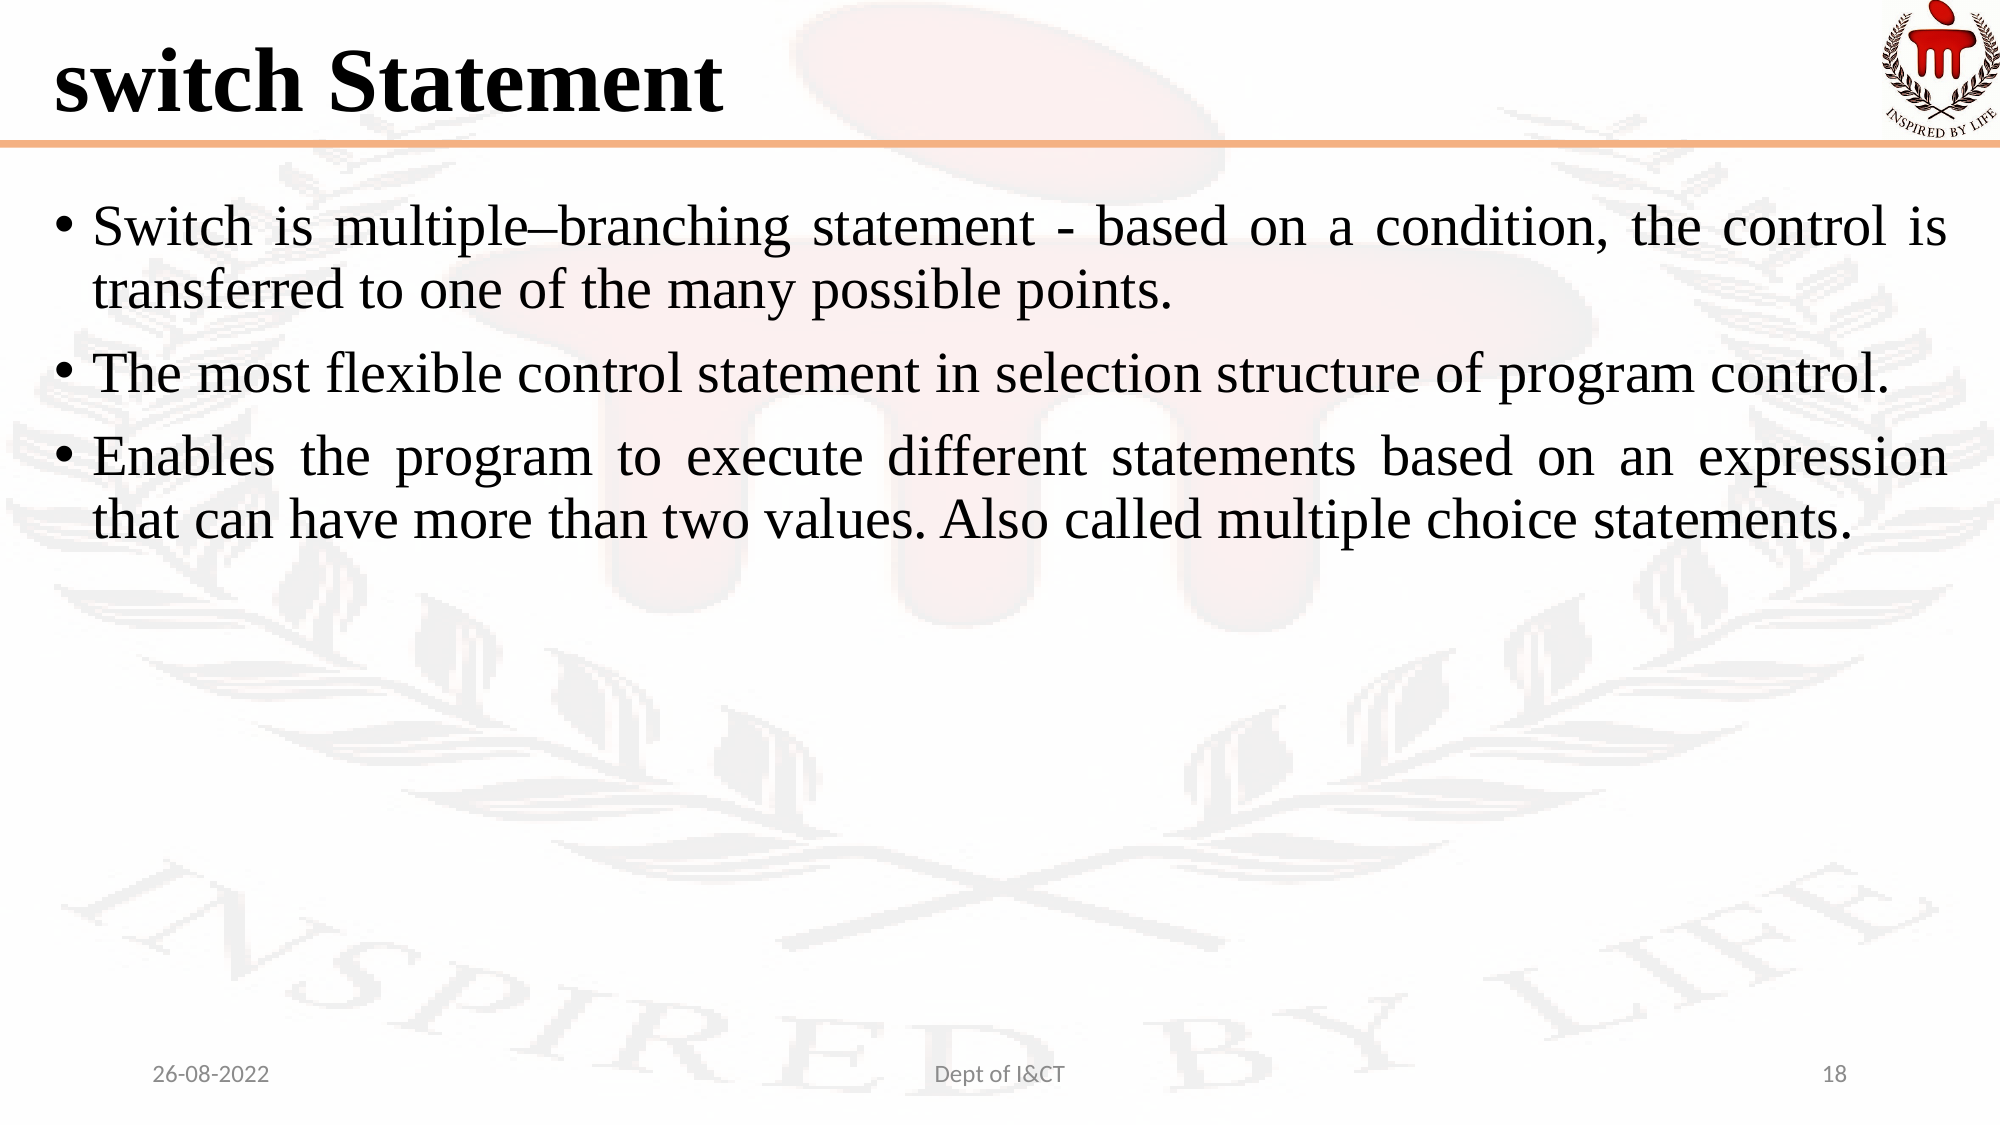

# switch Statement
Switch is multiple–branching statement - based on a condition, the control is transferred to one of the many possible points.
The most flexible control statement in selection structure of program control.
Enables the program to execute different statements based on an expression that can have more than two values. Also called multiple choice statements.

26-08-2022
Dept of I&CT
18